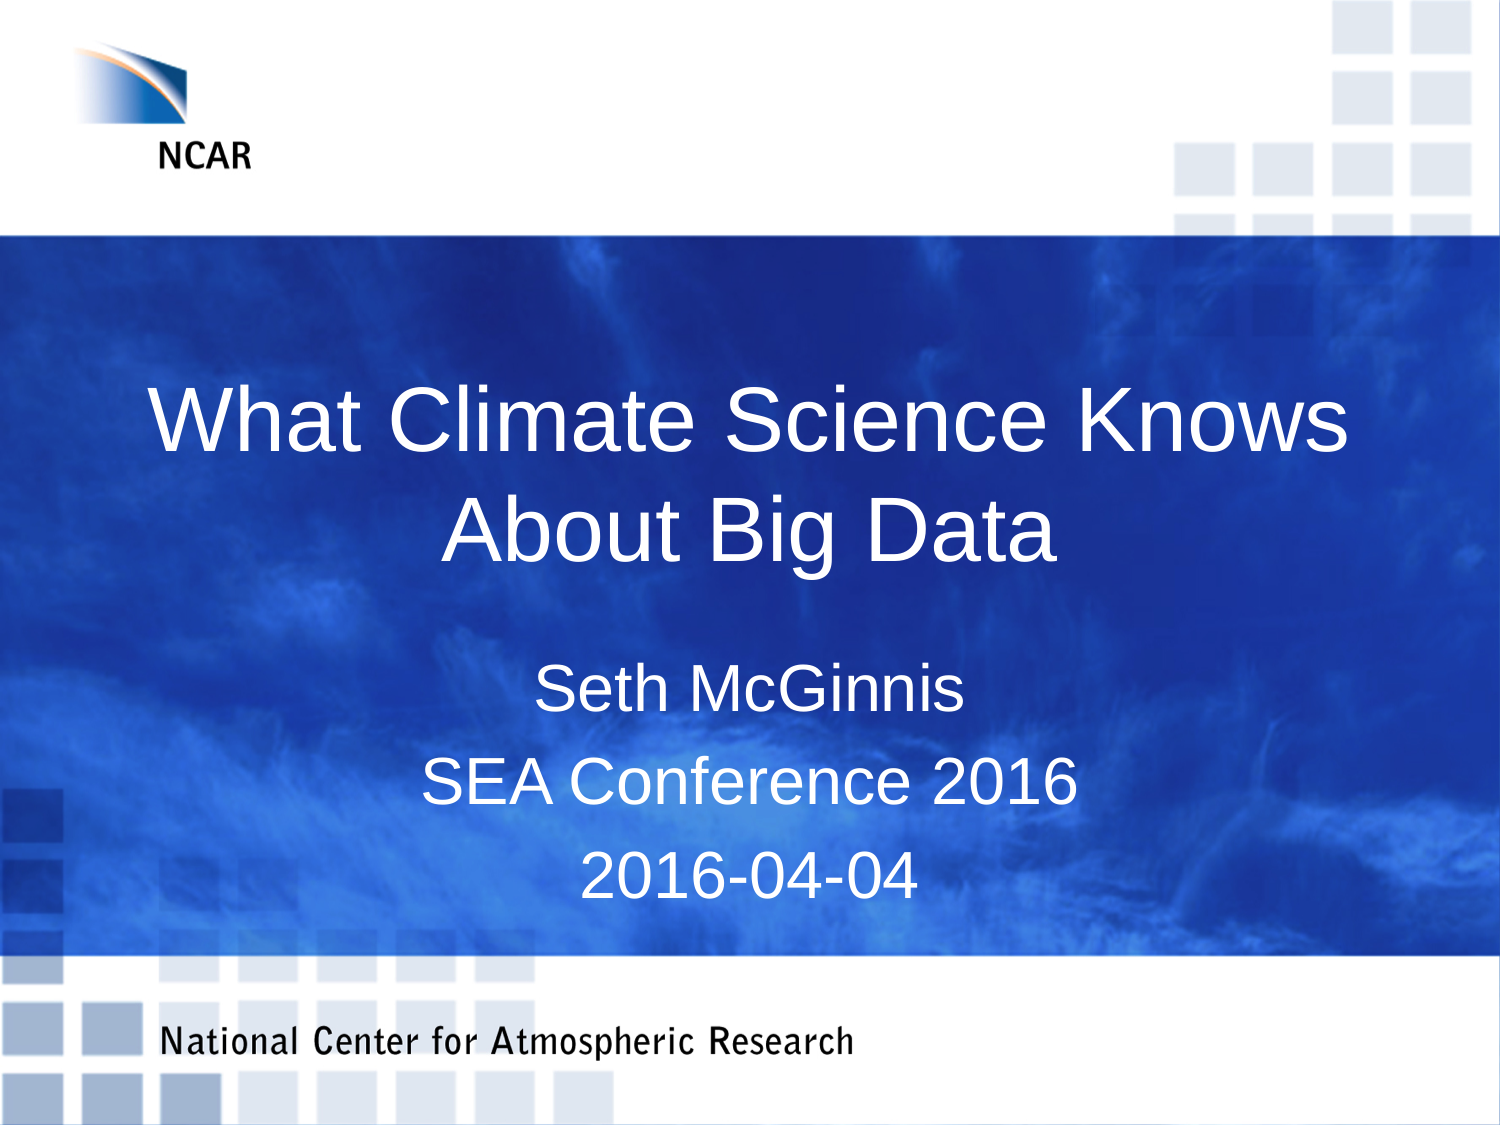

# What Climate Science Knows About Big Data
Seth McGinnis
SEA Conference 2016
2016-04-04